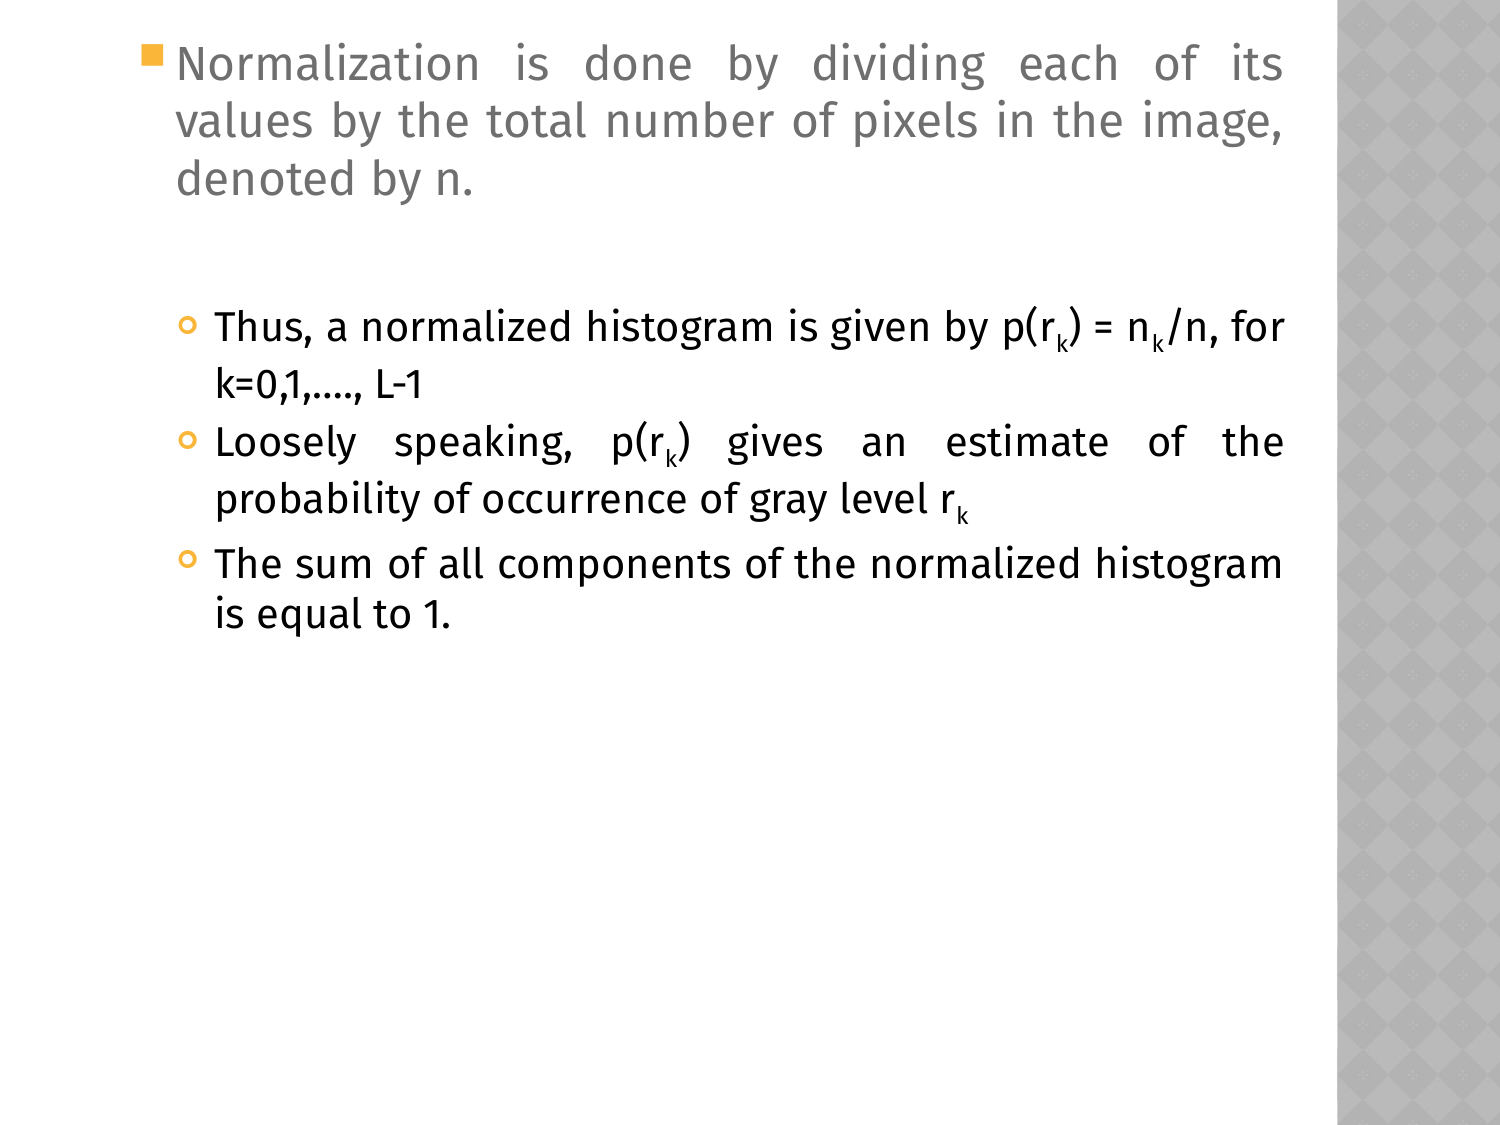

Normalization is done by dividing each of its values by the total number of pixels in the image, denoted by n.

Thus, a normalized histogram is given by p(rk) = nk/n, for k=0,1,…., L-1
Loosely speaking, p(rk) gives an estimate of the probability of occurrence of gray level rk
The sum of all components of the normalized histogram is equal to 1.